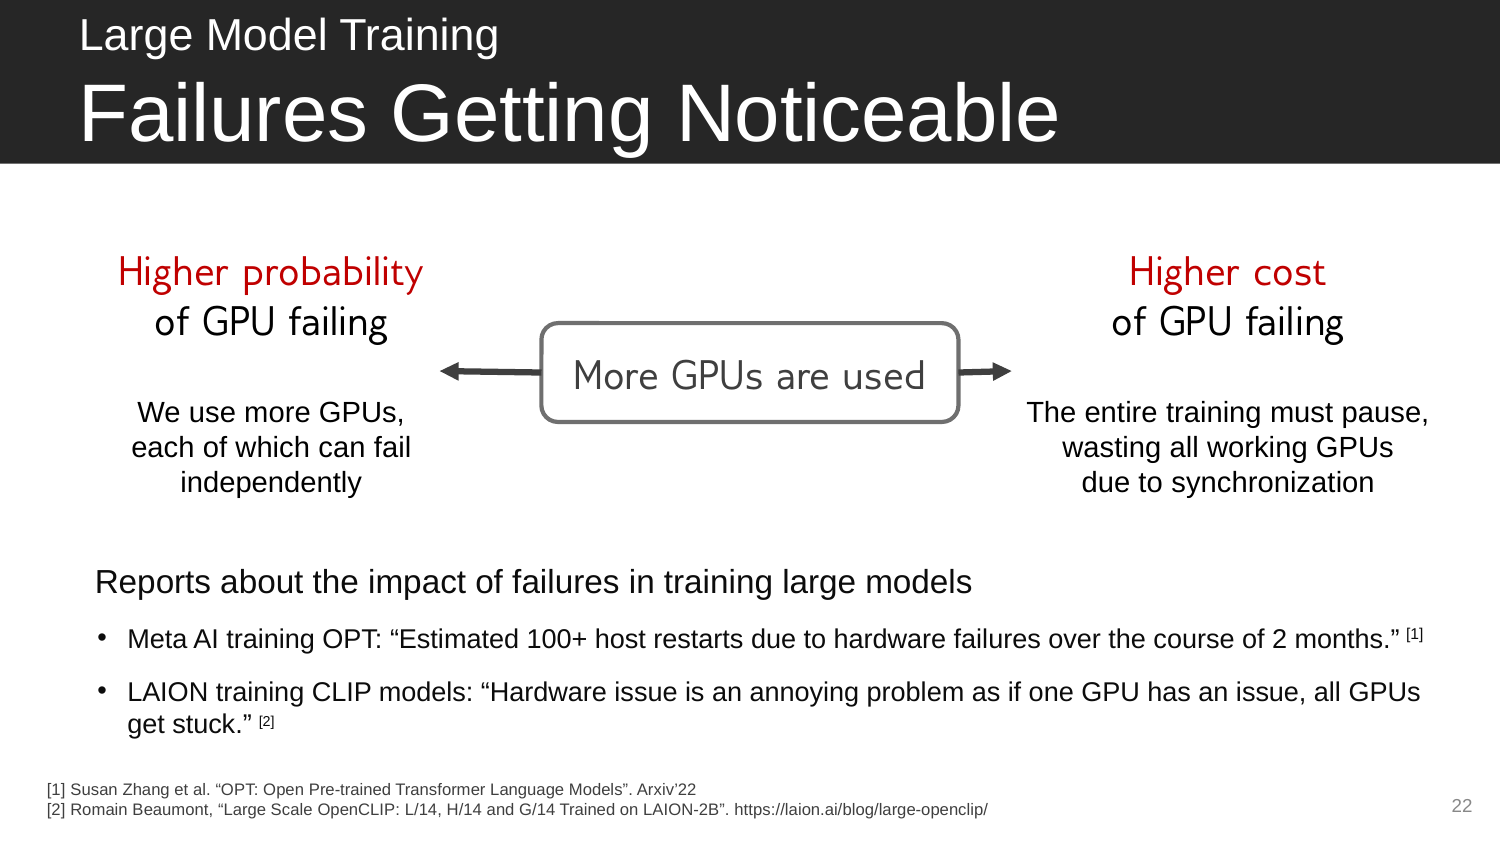

# Large Model Training Failures Getting Noticeable
Higher probability
of GPU failing

We use more GPUs,
each of which can fail
independently
Higher cost
of GPU failing

The entire training must pause,
wasting all working GPUs
due to synchronization
More GPUs are used
Reports about the impact of failures in training large models
Meta AI training OPT: “Estimated 100+ host restarts due to hardware failures over the course of 2 months.” [1]
LAION training CLIP models: “Hardware issue is an annoying problem as if one GPU has an issue, all GPUs get stuck.” [2]
[1] Susan Zhang et al. “OPT: Open Pre-trained Transformer Language Models”. Arxiv’22
[2] Romain Beaumont, “Large Scale OpenCLIP: L/14, H/14 and G/14 Trained on LAION-2B”. https://laion.ai/blog/large-openclip/
22